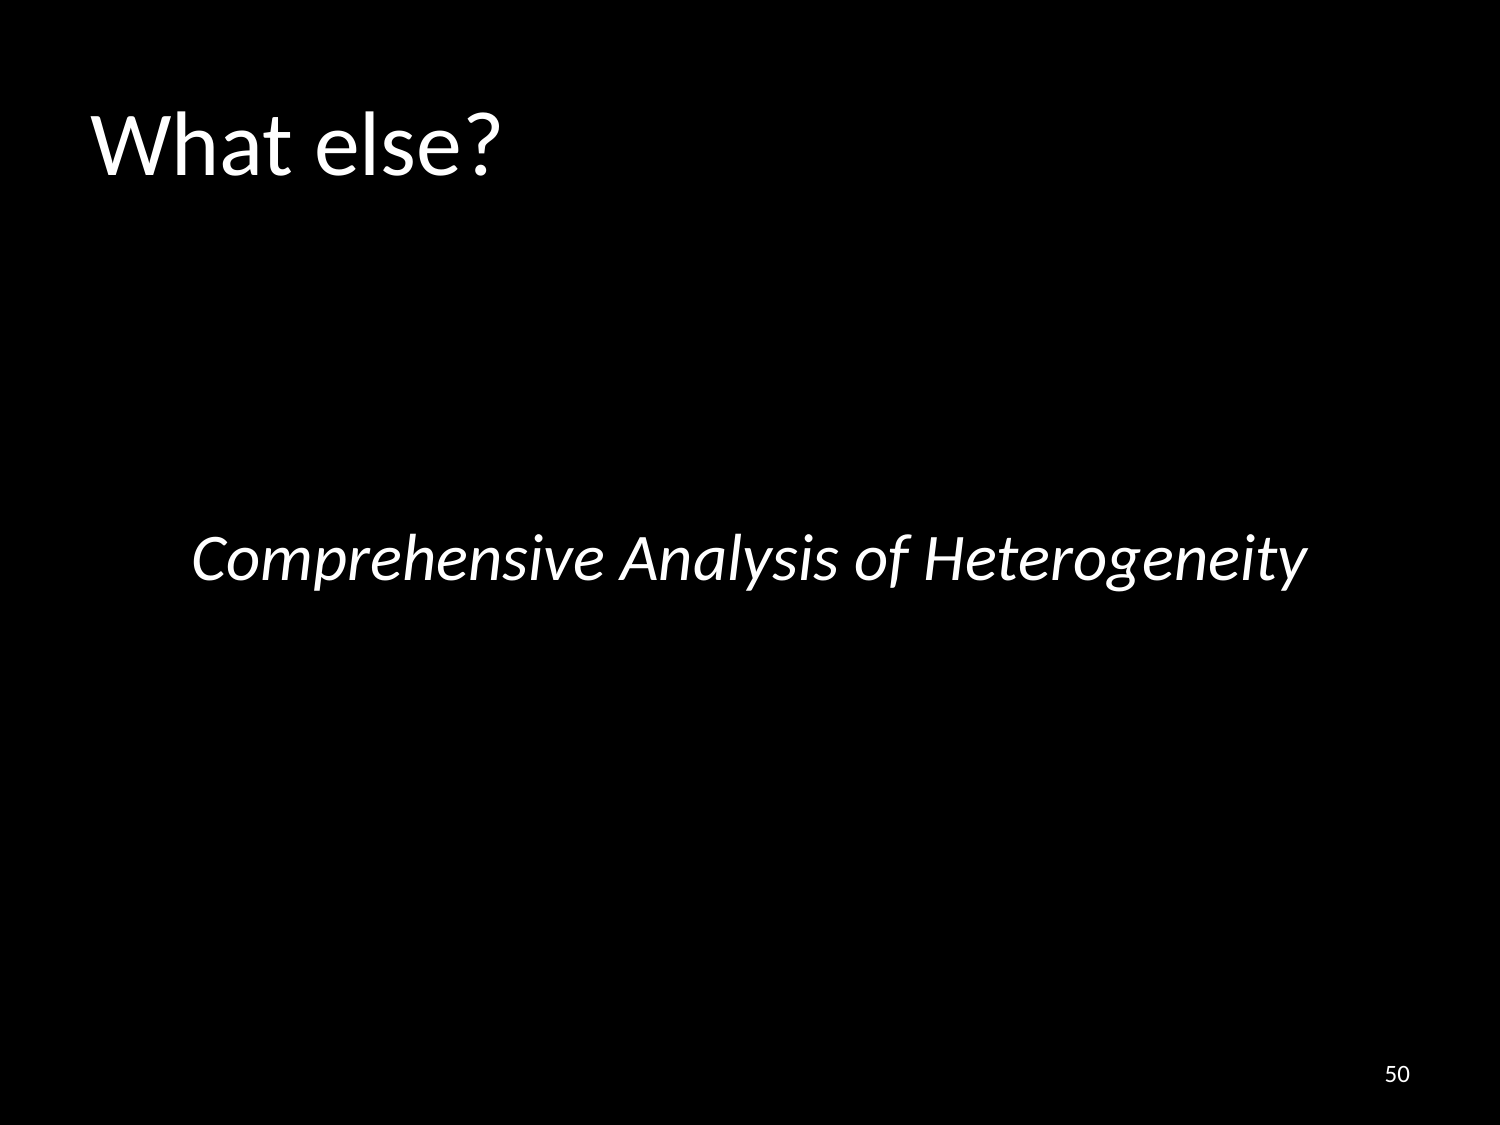

# What else?
Comprehensive Analysis of Heterogeneity
50